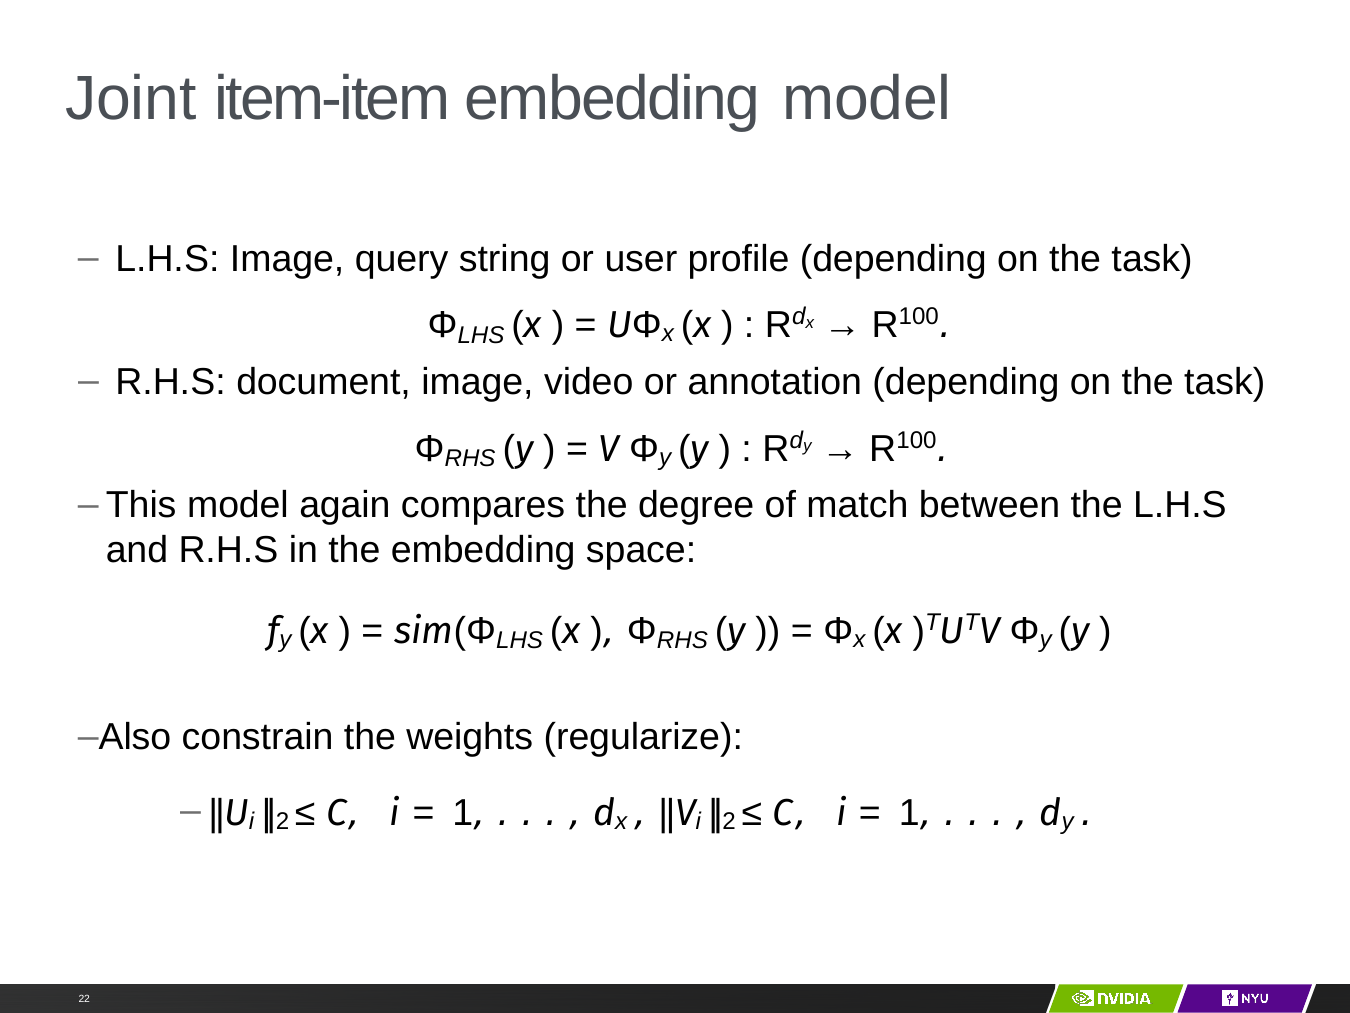

# Joint item-item embedding model
L.H.S: Image, query string or user profile (depending on the task)
ΦLHS (x ) = UΦx (x ) : Rdx  → R100.
R.H.S: document, image, video or annotation (depending on the task)
ΦRHS (y ) = V Φy (y ) : Rdy  → R100.
This model again compares the degree of match between the L.H.S and R.H.S in the embedding space:
fy (x ) = sim(ΦLHS (x ), ΦRHS (y )) = Φx (x )TUTV Φy (y )

Also constrain the weights (regularize):
||Ui ||2   ≤ C,  i = 1, . . . , dx , 	||Vi ||2   ≤ C,  i = 1, . . . , dy .